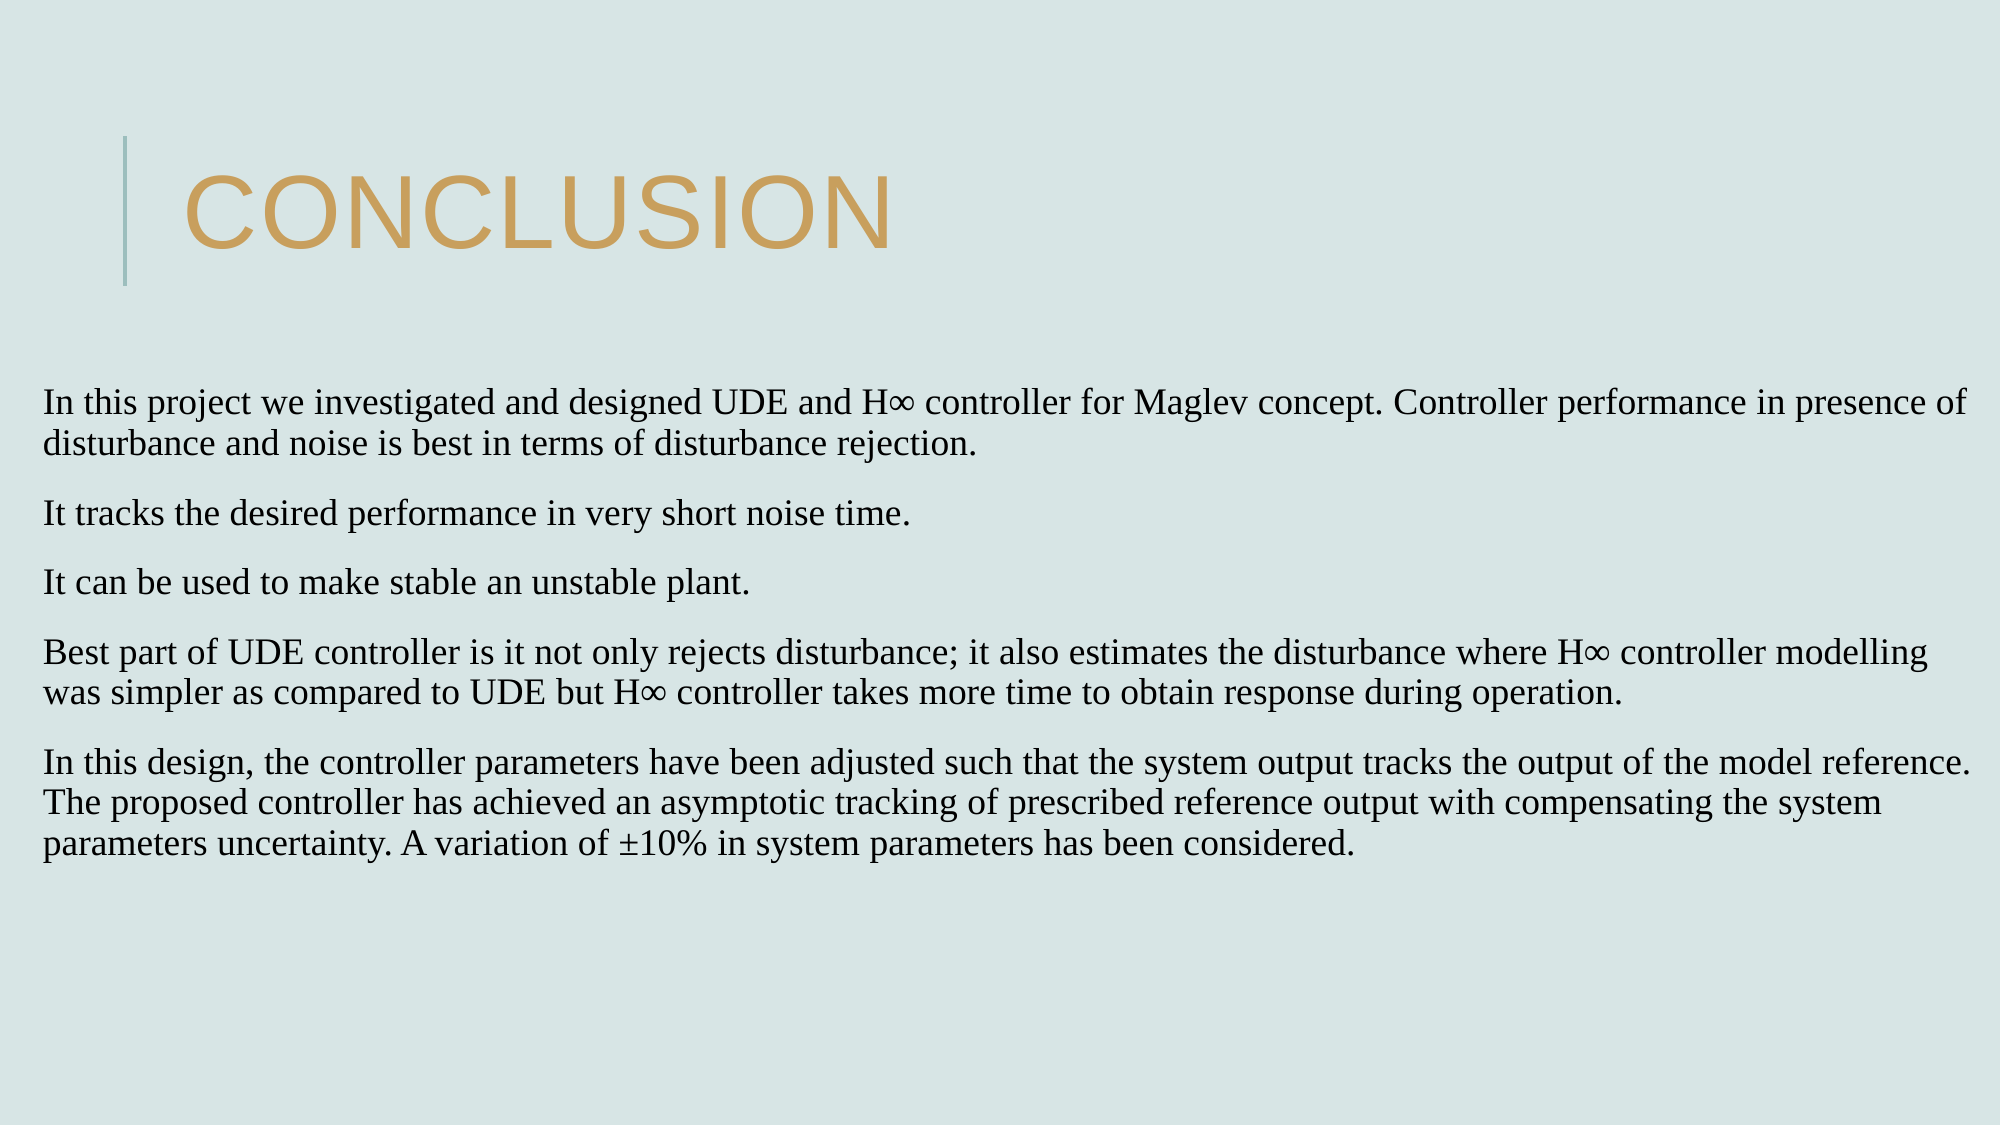

# CONCLUSION
In this project we investigated and designed UDE and H∞ controller for Maglev concept. Controller performance in presence of disturbance and noise is best in terms of disturbance rejection.
It tracks the desired performance in very short noise time.
It can be used to make stable an unstable plant.
Best part of UDE controller is it not only rejects disturbance; it also estimates the disturbance where H∞ controller modelling was simpler as compared to UDE but H∞ controller takes more time to obtain response during operation.
In this design, the controller parameters have been adjusted such that the system output tracks the output of the model reference. The proposed controller has achieved an asymptotic tracking of prescribed reference output with compensating the system parameters uncertainty. A variation of ±10% in system parameters has been considered.